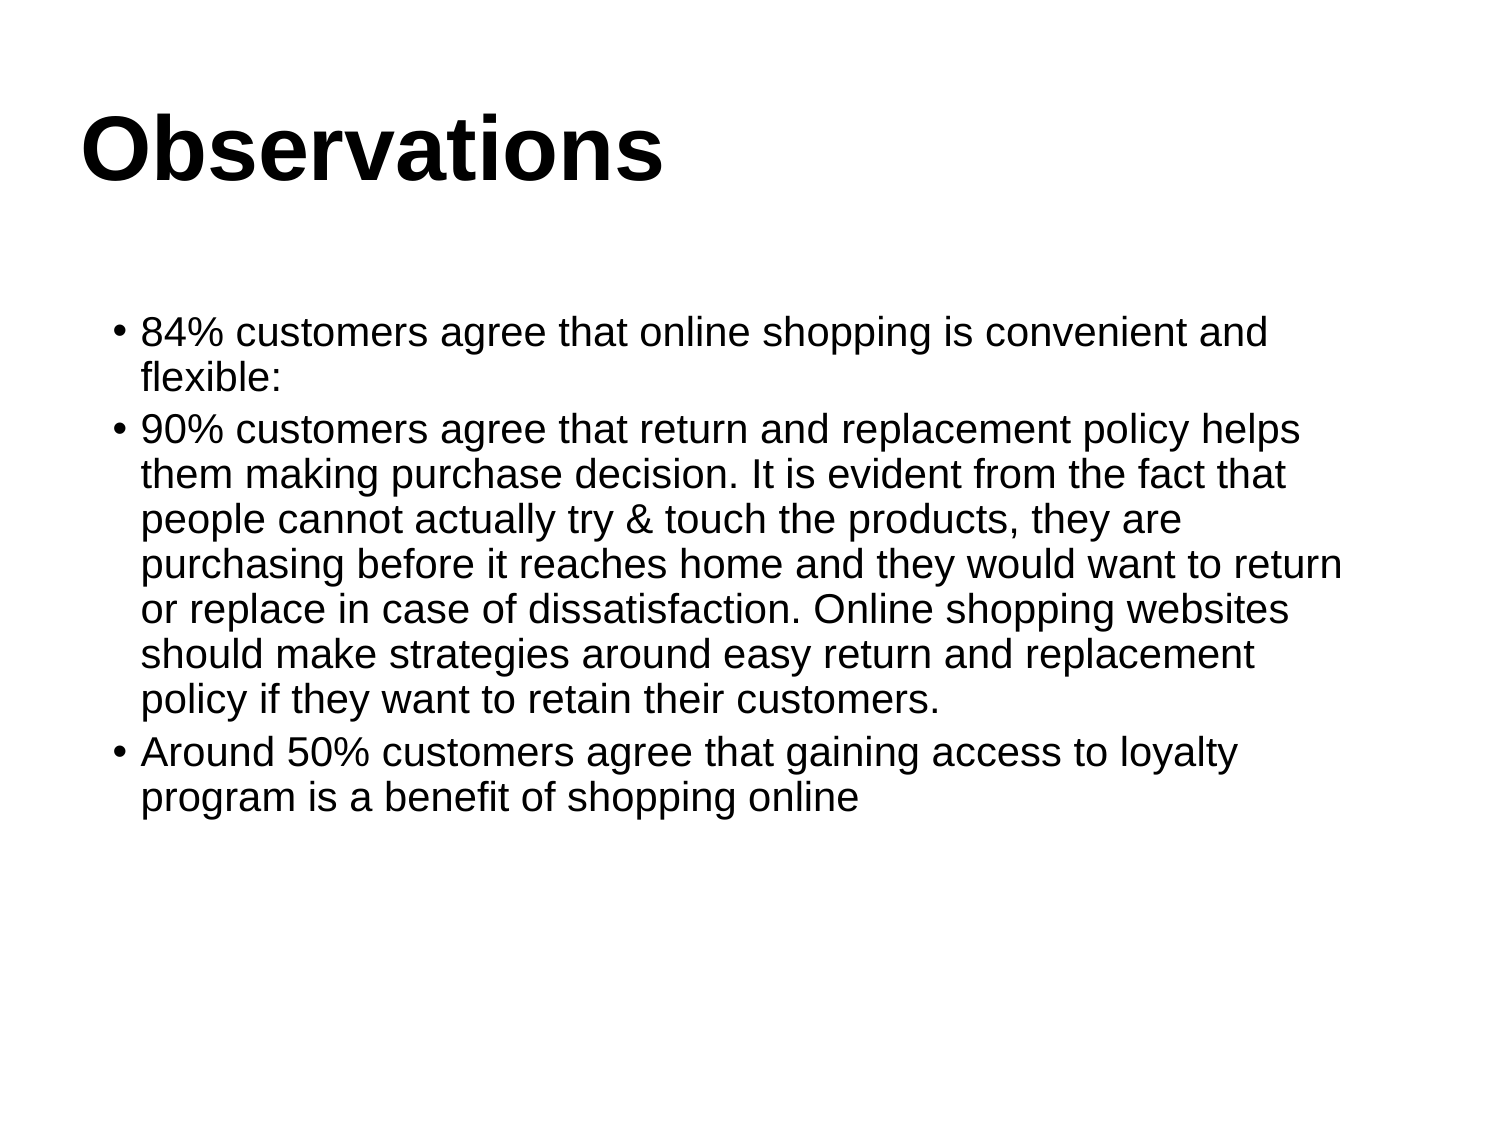

# Observations
84% customers agree that online shopping is convenient and flexible:
90% customers agree that return and replacement policy helps them making purchase decision. It is evident from the fact that people cannot actually try & touch the products, they are purchasing before it reaches home and they would want to return or replace in case of dissatisfaction. Online shopping websites should make strategies around easy return and replacement policy if they want to retain their customers.
Around 50% customers agree that gaining access to loyalty program is a benefit of shopping online